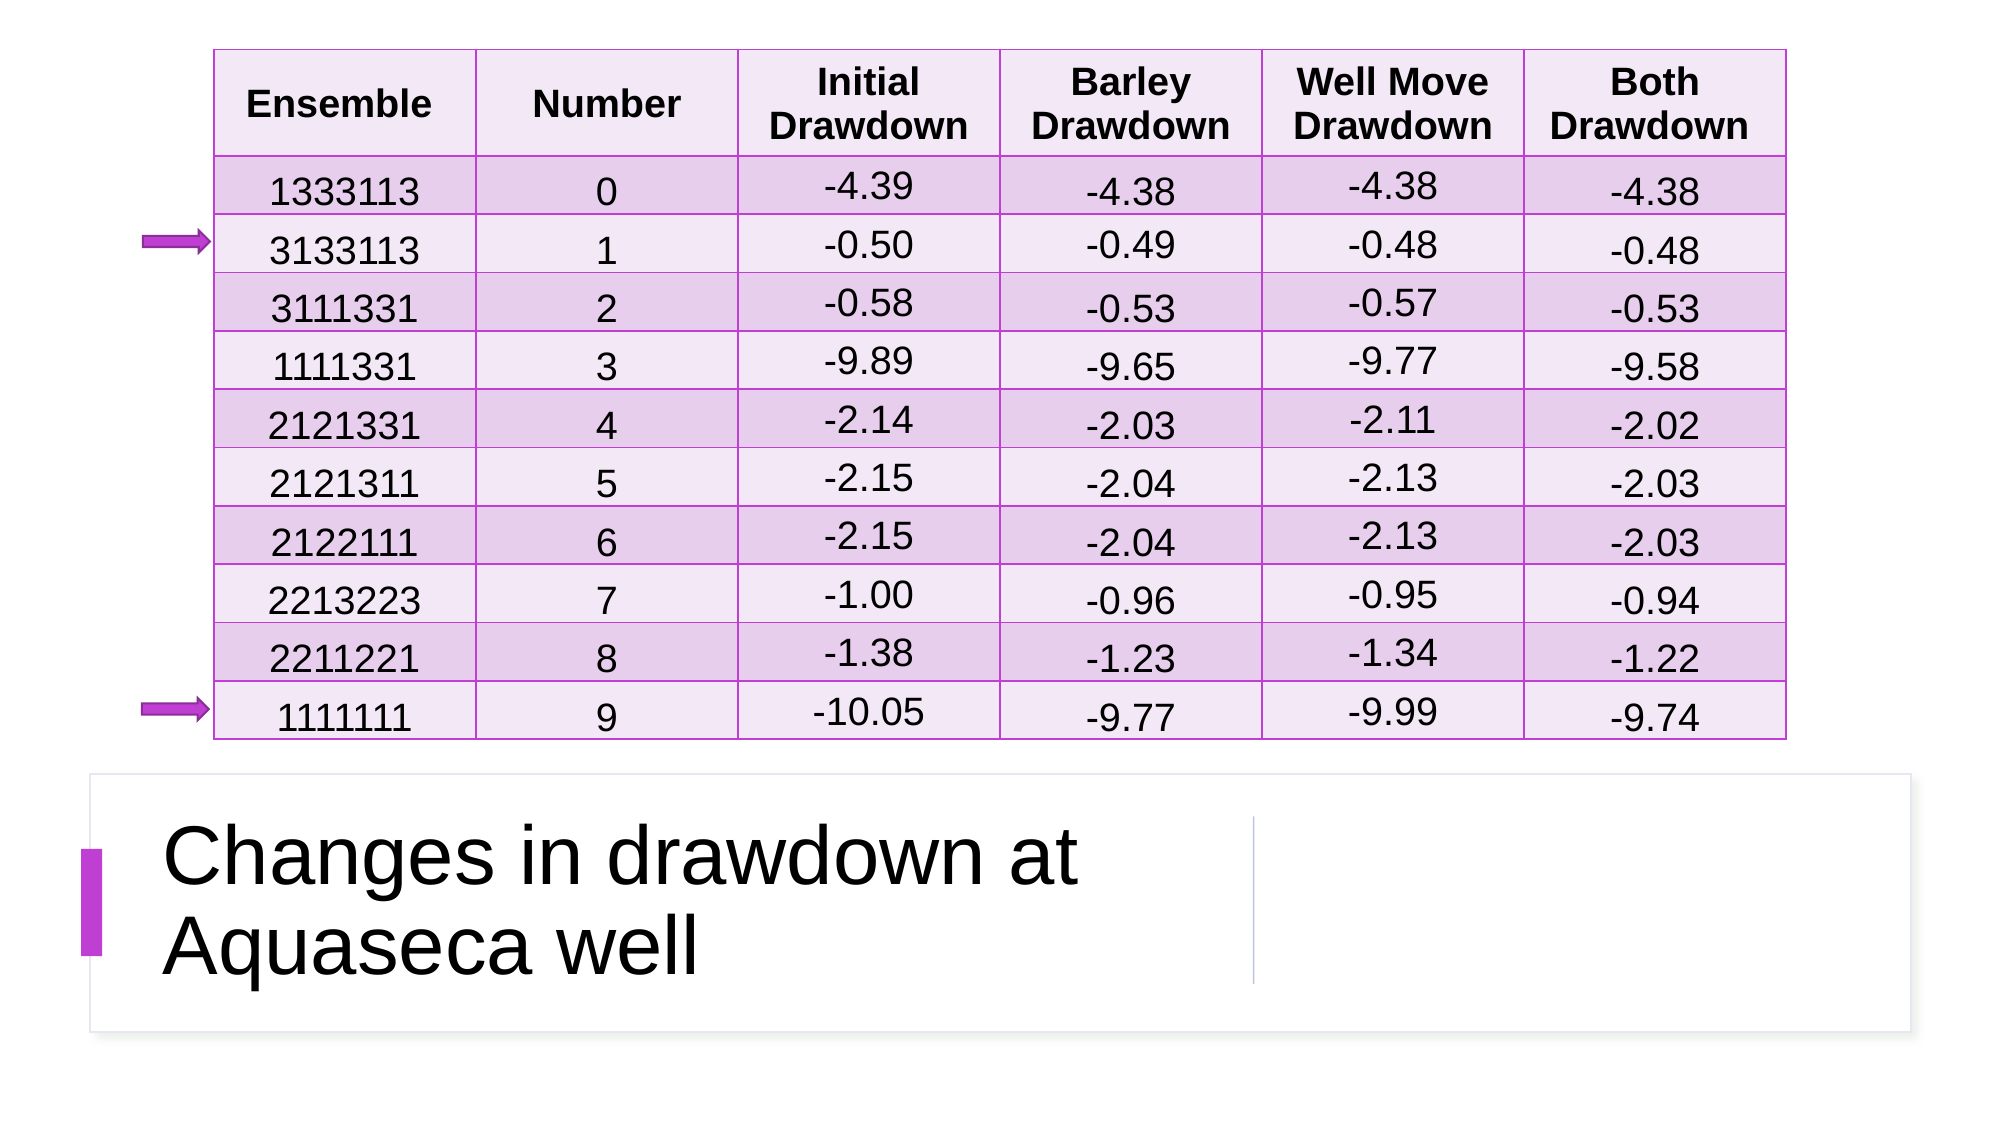

| Ensemble | Number | Initial Drawdown | Barley Drawdown | Well Move Drawdown | Both Drawdown |
| --- | --- | --- | --- | --- | --- |
| 1333113 | 0 | -4.39 | -4.38 | -4.38 | -4.38 |
| 3133113 | 1 | -0.50 | -0.49 | -0.48 | -0.48 |
| 3111331 | 2 | -0.58 | -0.53 | -0.57 | -0.53 |
| 1111331 | 3 | -9.89 | -9.65 | -9.77 | -9.58 |
| 2121331 | 4 | -2.14 | -2.03 | -2.11 | -2.02 |
| 2121311 | 5 | -2.15 | -2.04 | -2.13 | -2.03 |
| 2122111 | 6 | -2.15 | -2.04 | -2.13 | -2.03 |
| 2213223 | 7 | -1.00 | -0.96 | -0.95 | -0.94 |
| 2211221 | 8 | -1.38 | -1.23 | -1.34 | -1.22 |
| 1111111 | 9 | -10.05 | -9.77 | -9.99 | -9.74 |

# Changes in drawdown at Aquaseca well